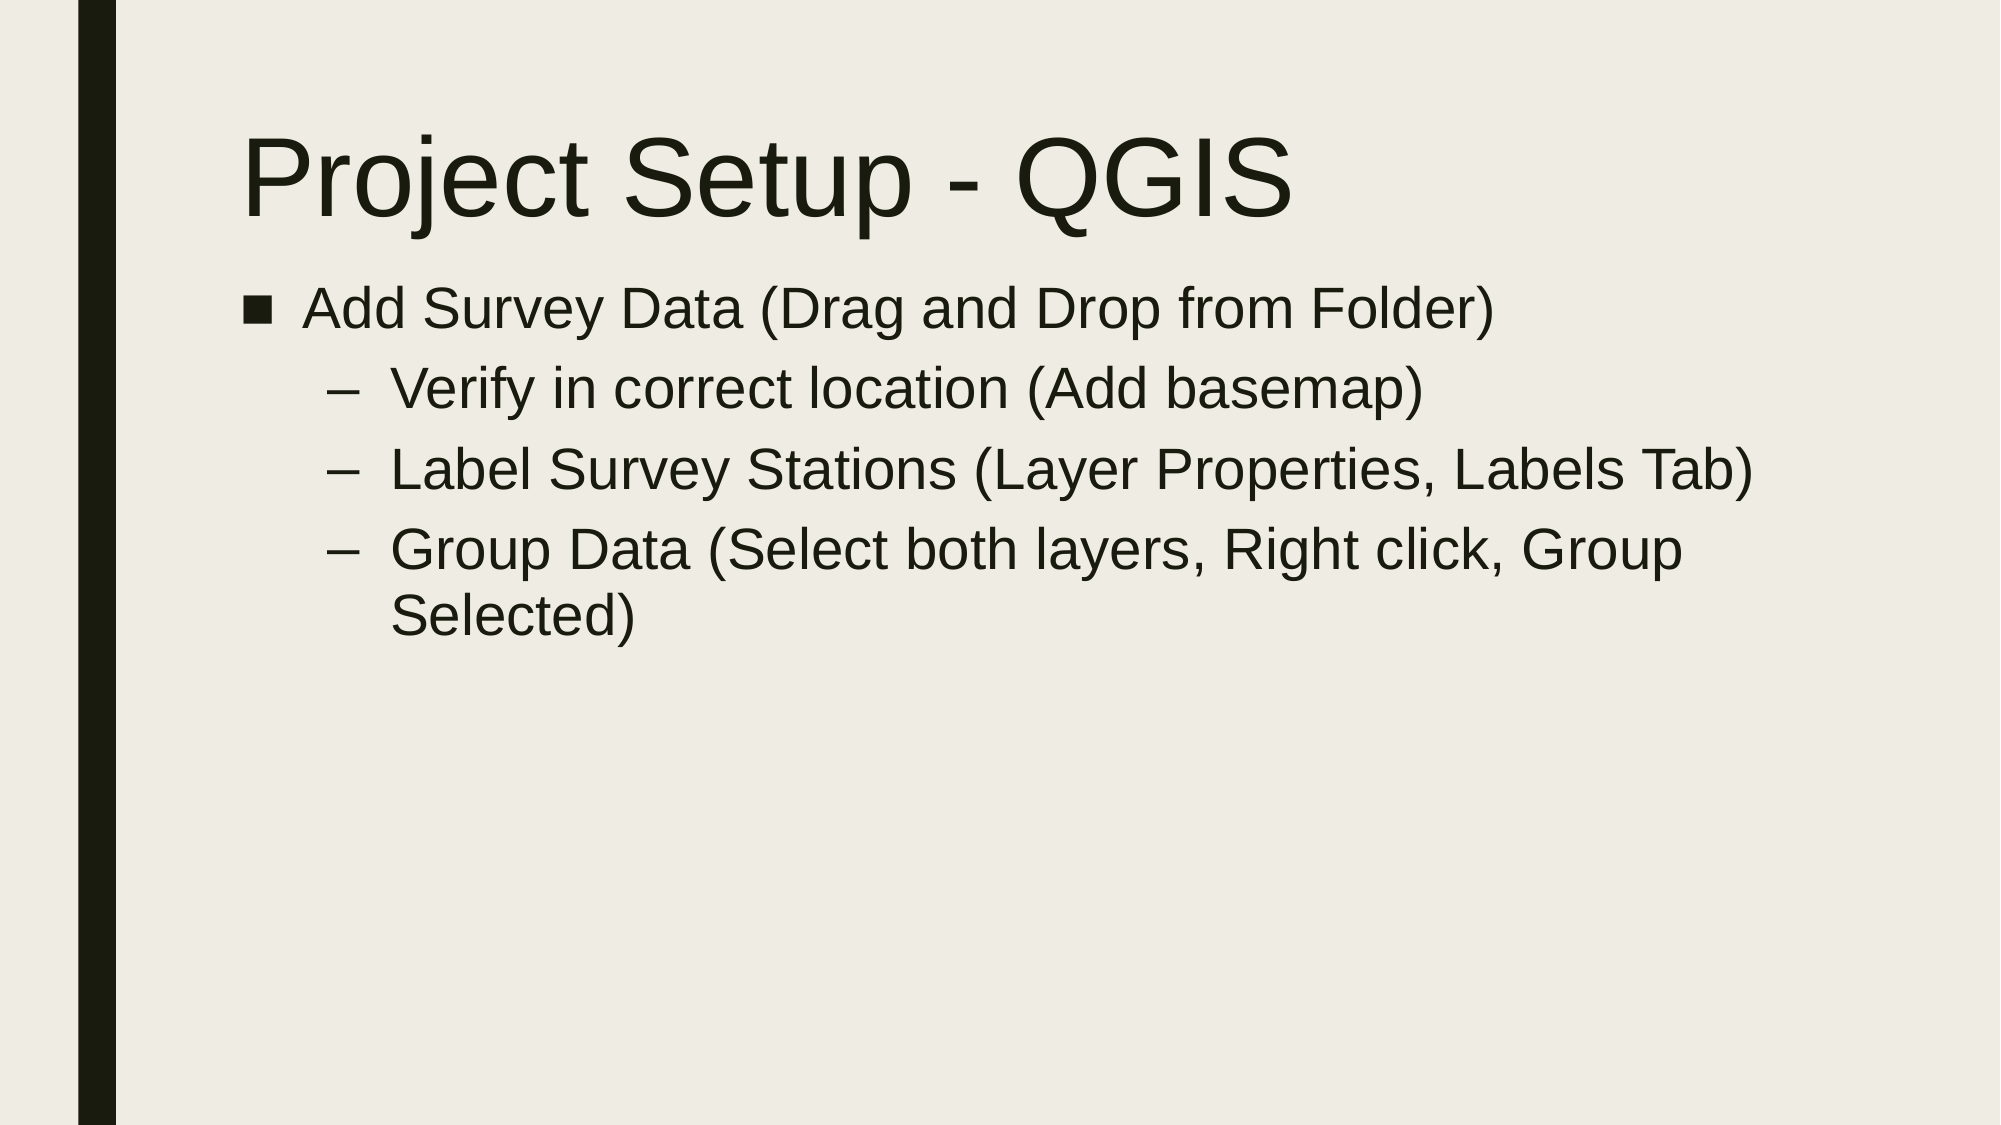

# Project Setup - QGIS
Add Survey Data (Drag and Drop from Folder)
Verify in correct location (Add basemap)
Label Survey Stations (Layer Properties, Labels Tab)
Group Data (Select both layers, Right click, Group Selected)